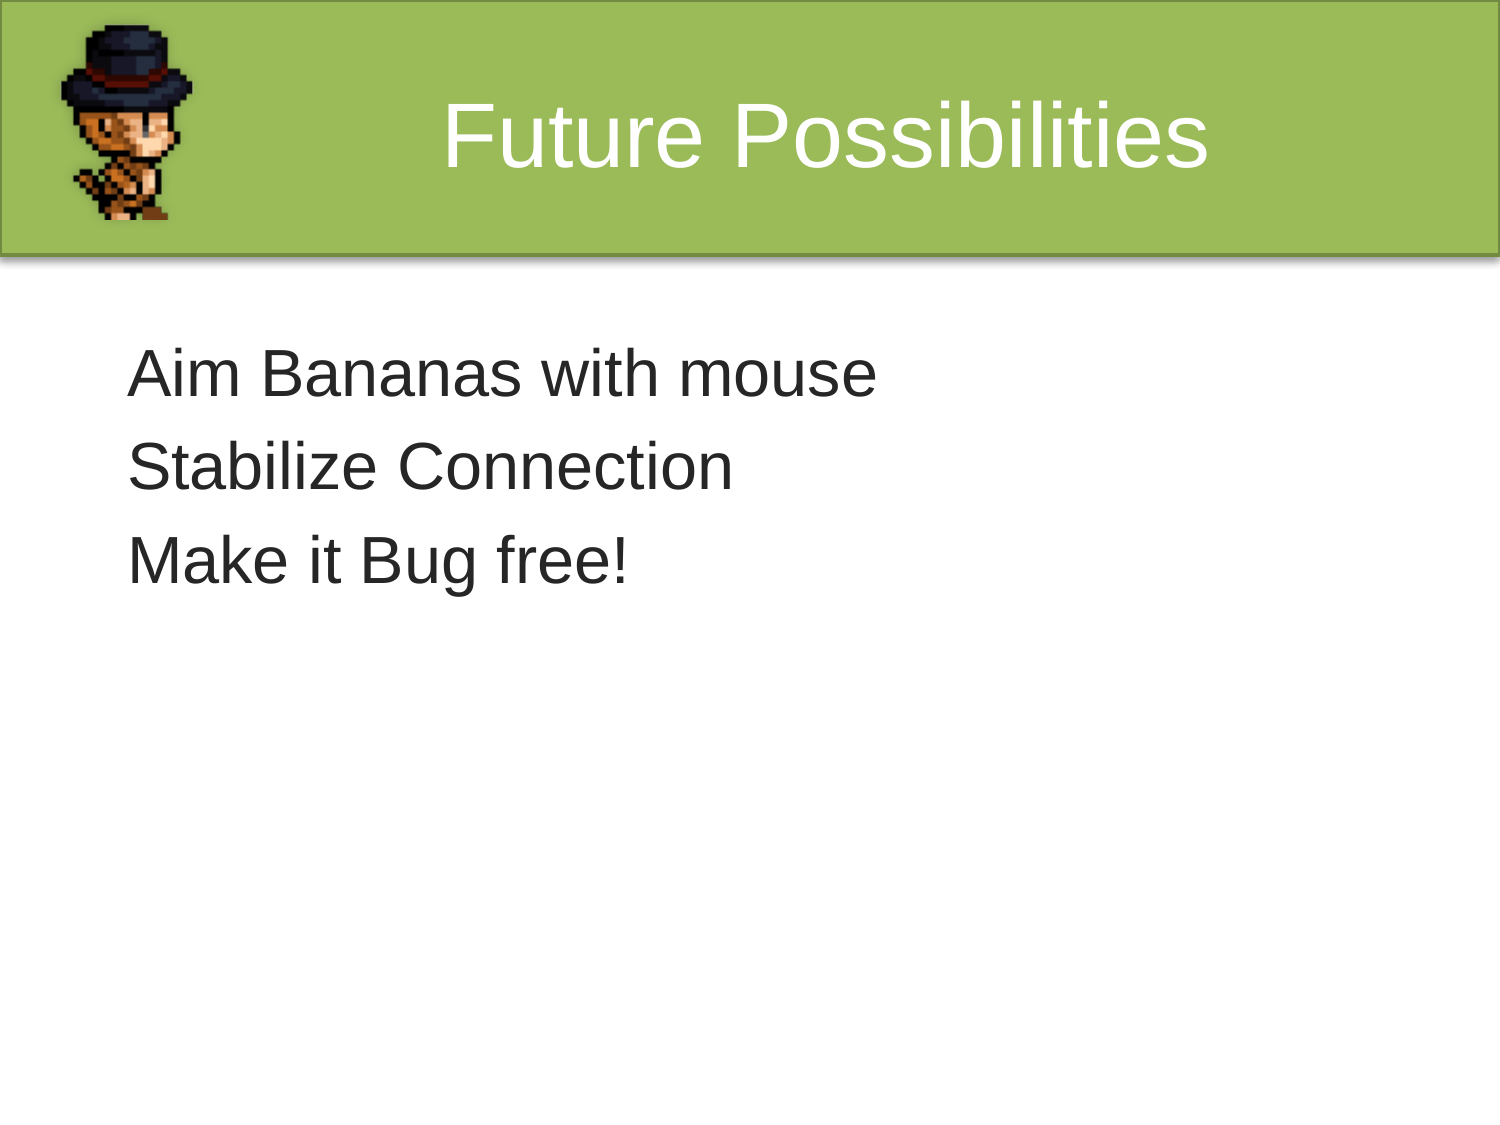

# Future Possibilities
Aim Bananas with mouse
Stabilize Connection
Make it Bug free!